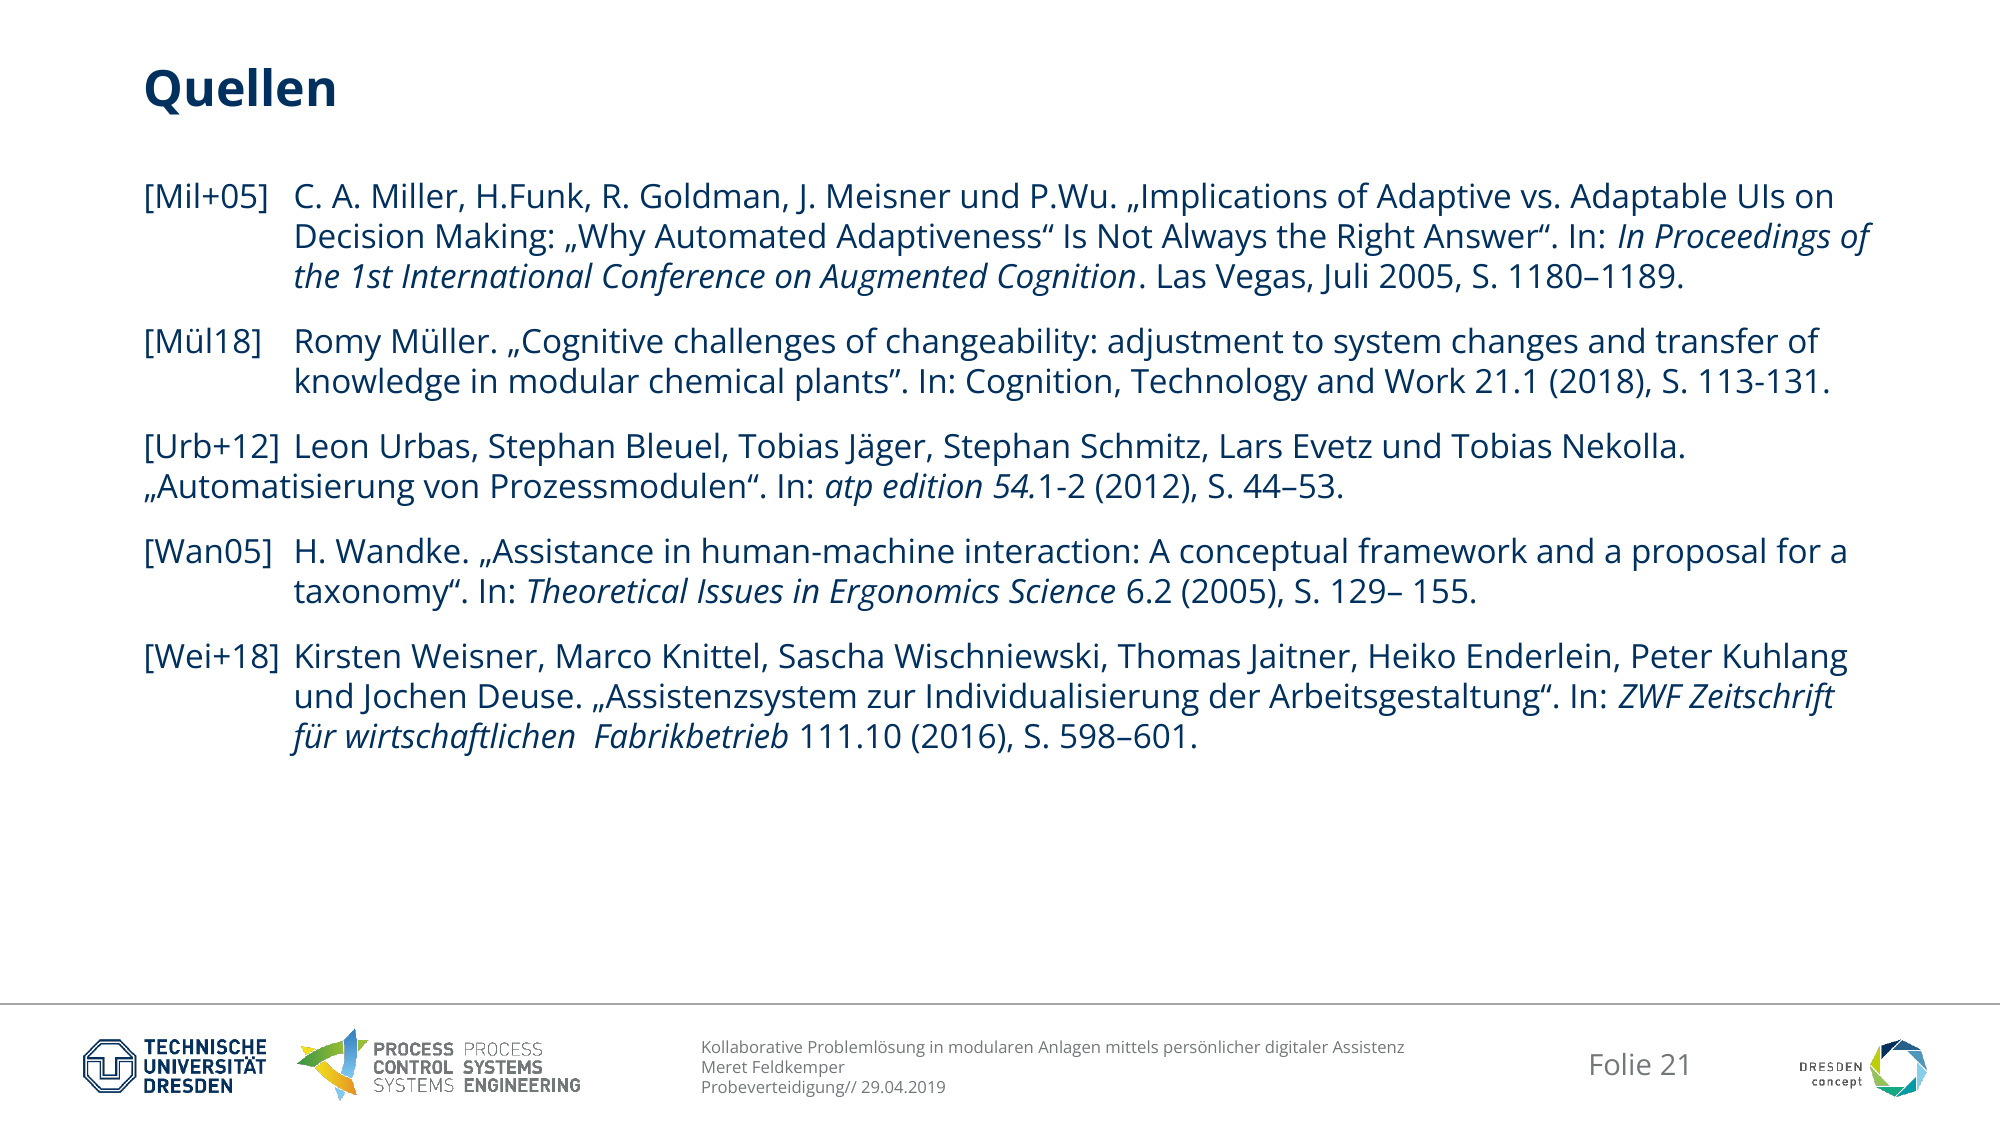

# Quellen
[Mil+05]	C. A. Miller, H.Funk, R. Goldman, J. Meisner und P.Wu. „Implications of Adaptive vs. Adaptable UIs on 	Decision Making: „Why Automated Adaptiveness“ Is Not Always the Right Answer“. In: In Proceedings of 	the 1st International Conference on Augmented Cognition. Las Vegas, Juli 2005, S. 1180–1189.
[Mül18]	Romy Müller. „Cognitive challenges of changeability: adjustment to system changes and transfer of 	knowledge in modular chemical plants”. In: Cognition, Technology and Work 21.1 (2018), S. 113-131.
[Urb+12]	Leon Urbas, Stephan Bleuel, Tobias Jäger, Stephan Schmitz, Lars Evetz und Tobias Nekolla. 	„Automatisierung von Prozessmodulen“. In: atp edition 54.1-2 (2012), S. 44–53.
[Wan05]	H. Wandke. „Assistance in human-machine interaction: A conceptual framework and a proposal for a 	taxonomy“. In: Theoretical Issues in Ergonomics Science 6.2 (2005), S. 129– 155.
[Wei+18]	Kirsten Weisner, Marco Knittel, Sascha Wischniewski, Thomas Jaitner, Heiko Enderlein, Peter Kuhlang 	und Jochen Deuse. „Assistenzsystem zur Individualisierung der Arbeitsgestaltung“. In: ZWF Zeitschrift 	für wirtschaftlichen 	Fabrikbetrieb 111.10 (2016), S. 598–601.